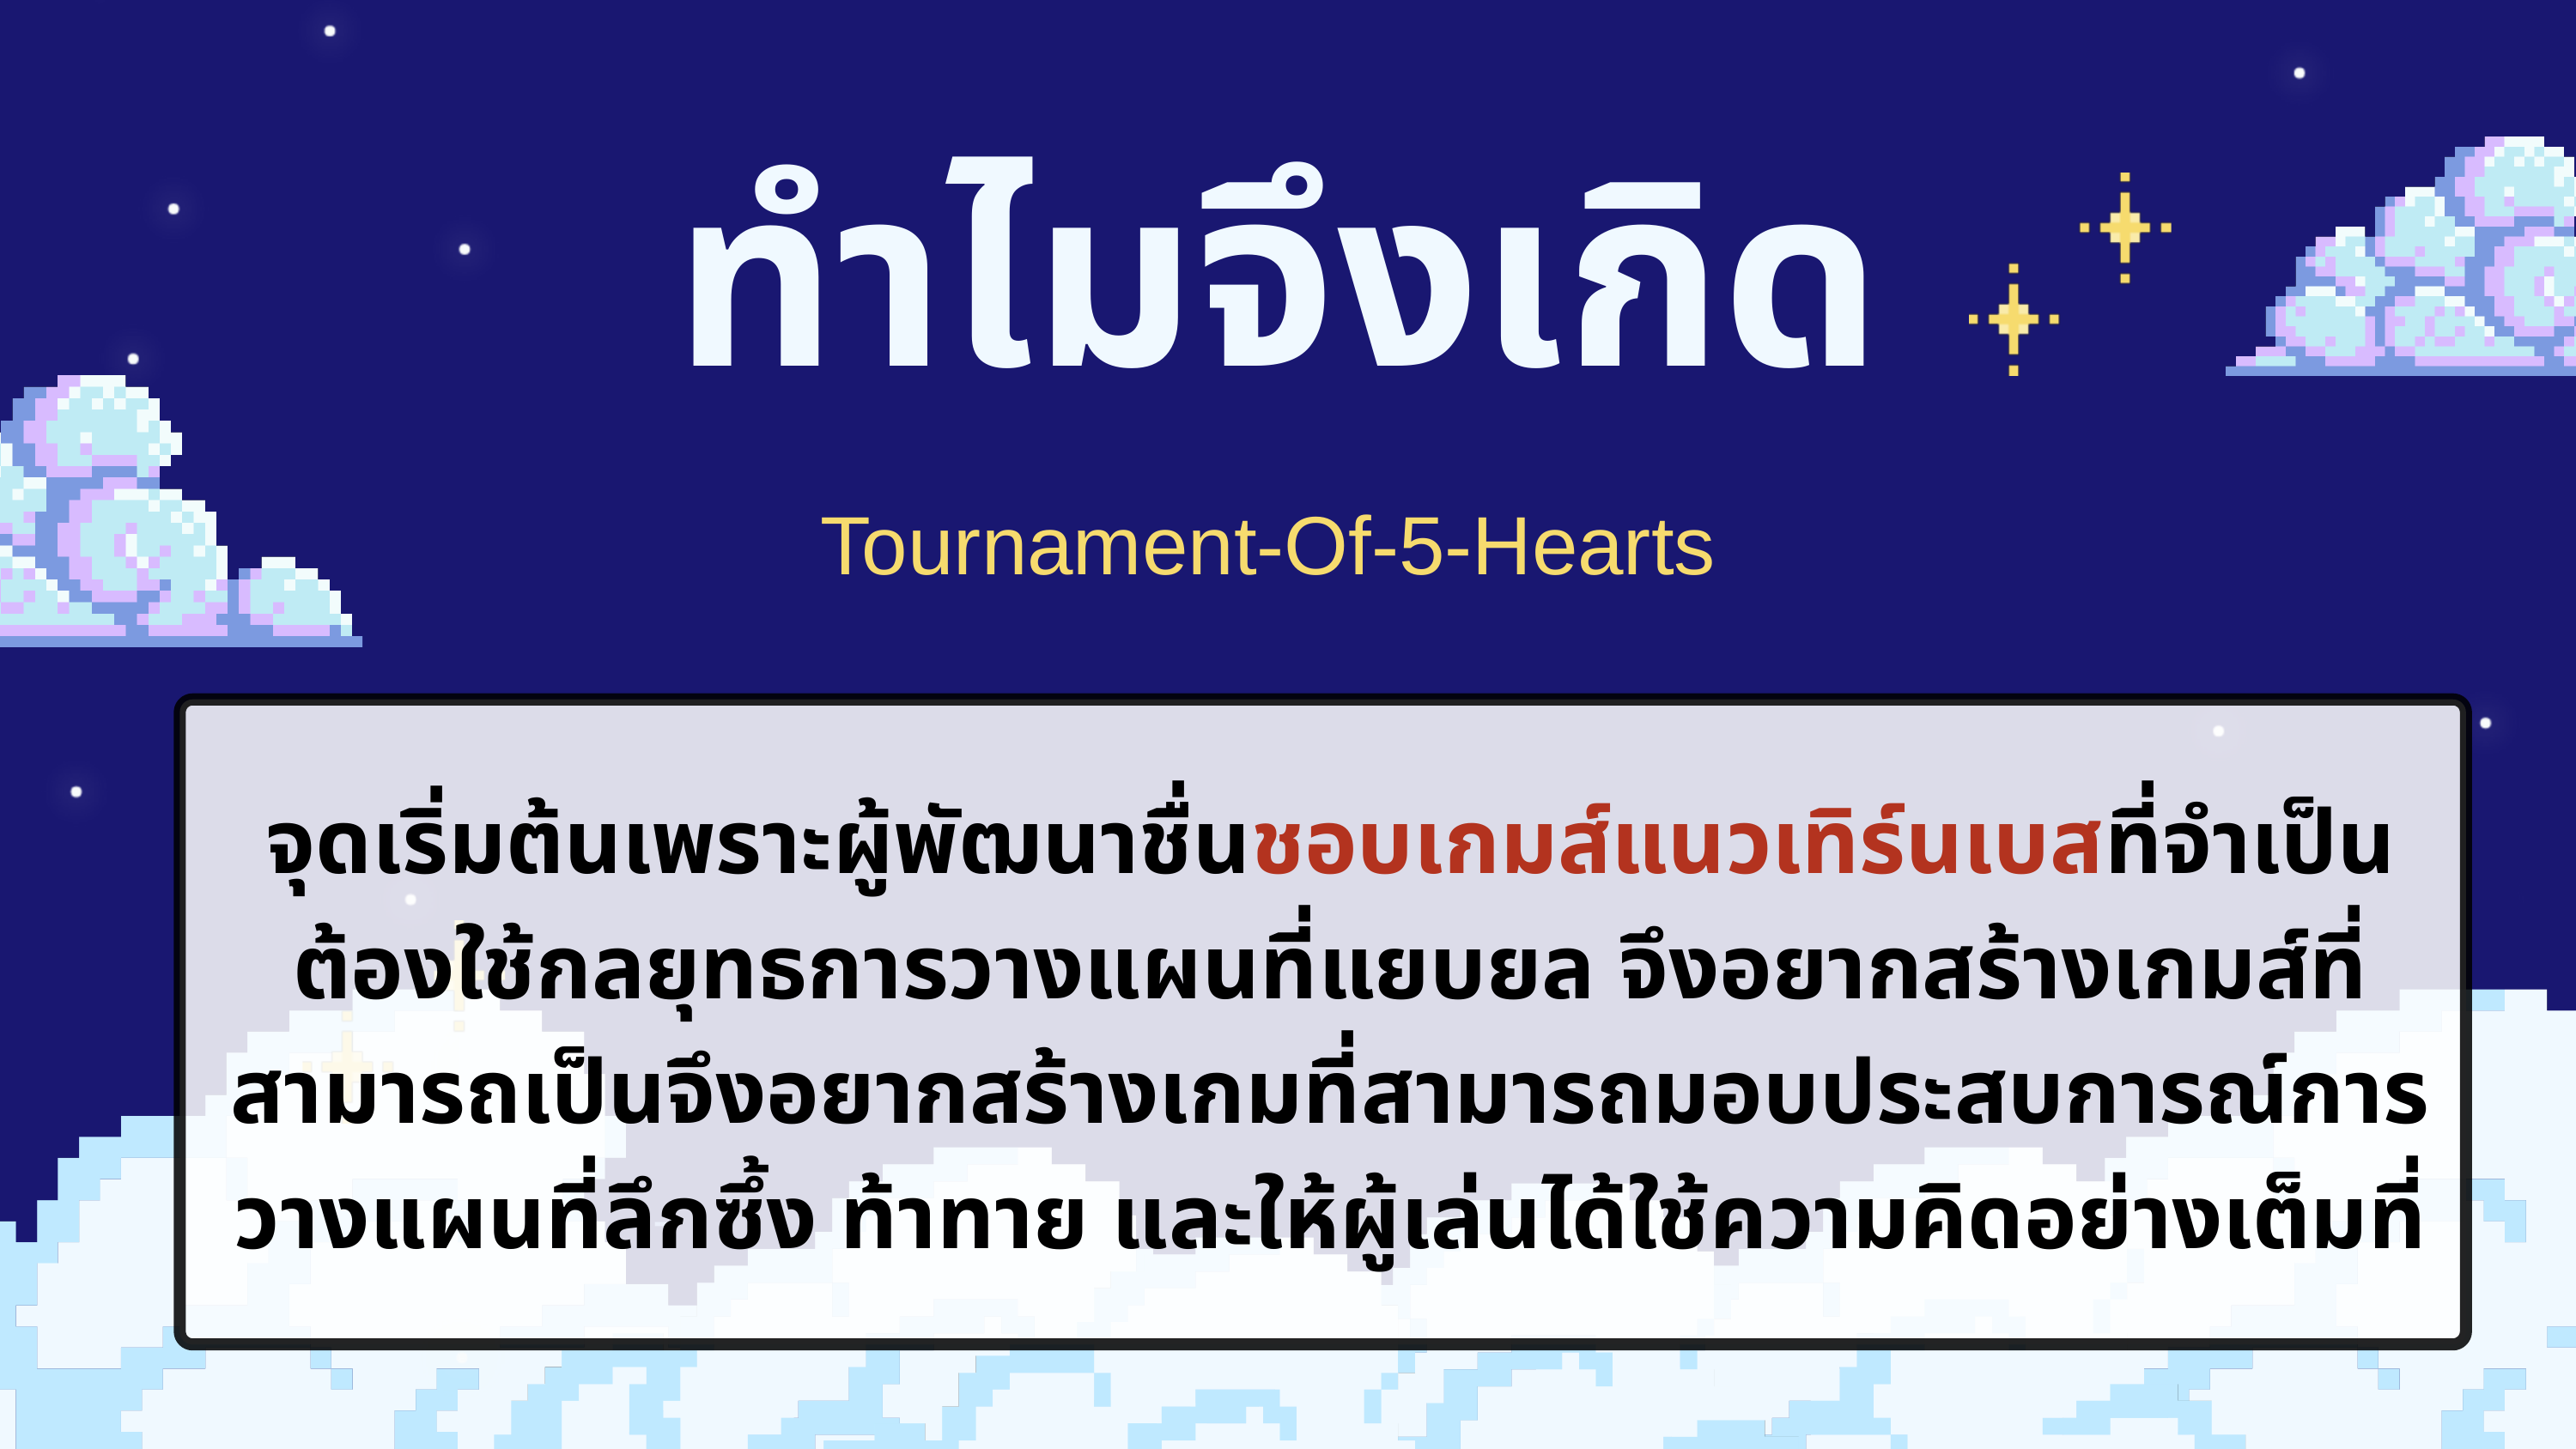

ทำไมจึงเกิด

Tournament-Of-5-Hearts

จุดเริ่มต้นเพราะผู้พัฒนาชื่นชอบเกมส์แนวเทิร์นเบสที่จำเป็นต้องใช้กลยุทธการวางแผนที่แยบยล จึงอยากสร้างเกมส์ที่สามารถเป็นจึงอยากสร้างเกมที่สามารถมอบประสบการณ์การวางแผนที่ลึกซึ้ง ท้าทาย และให้ผู้เล่นได้ใช้ความคิดอย่างเต็มที่

-
-
-